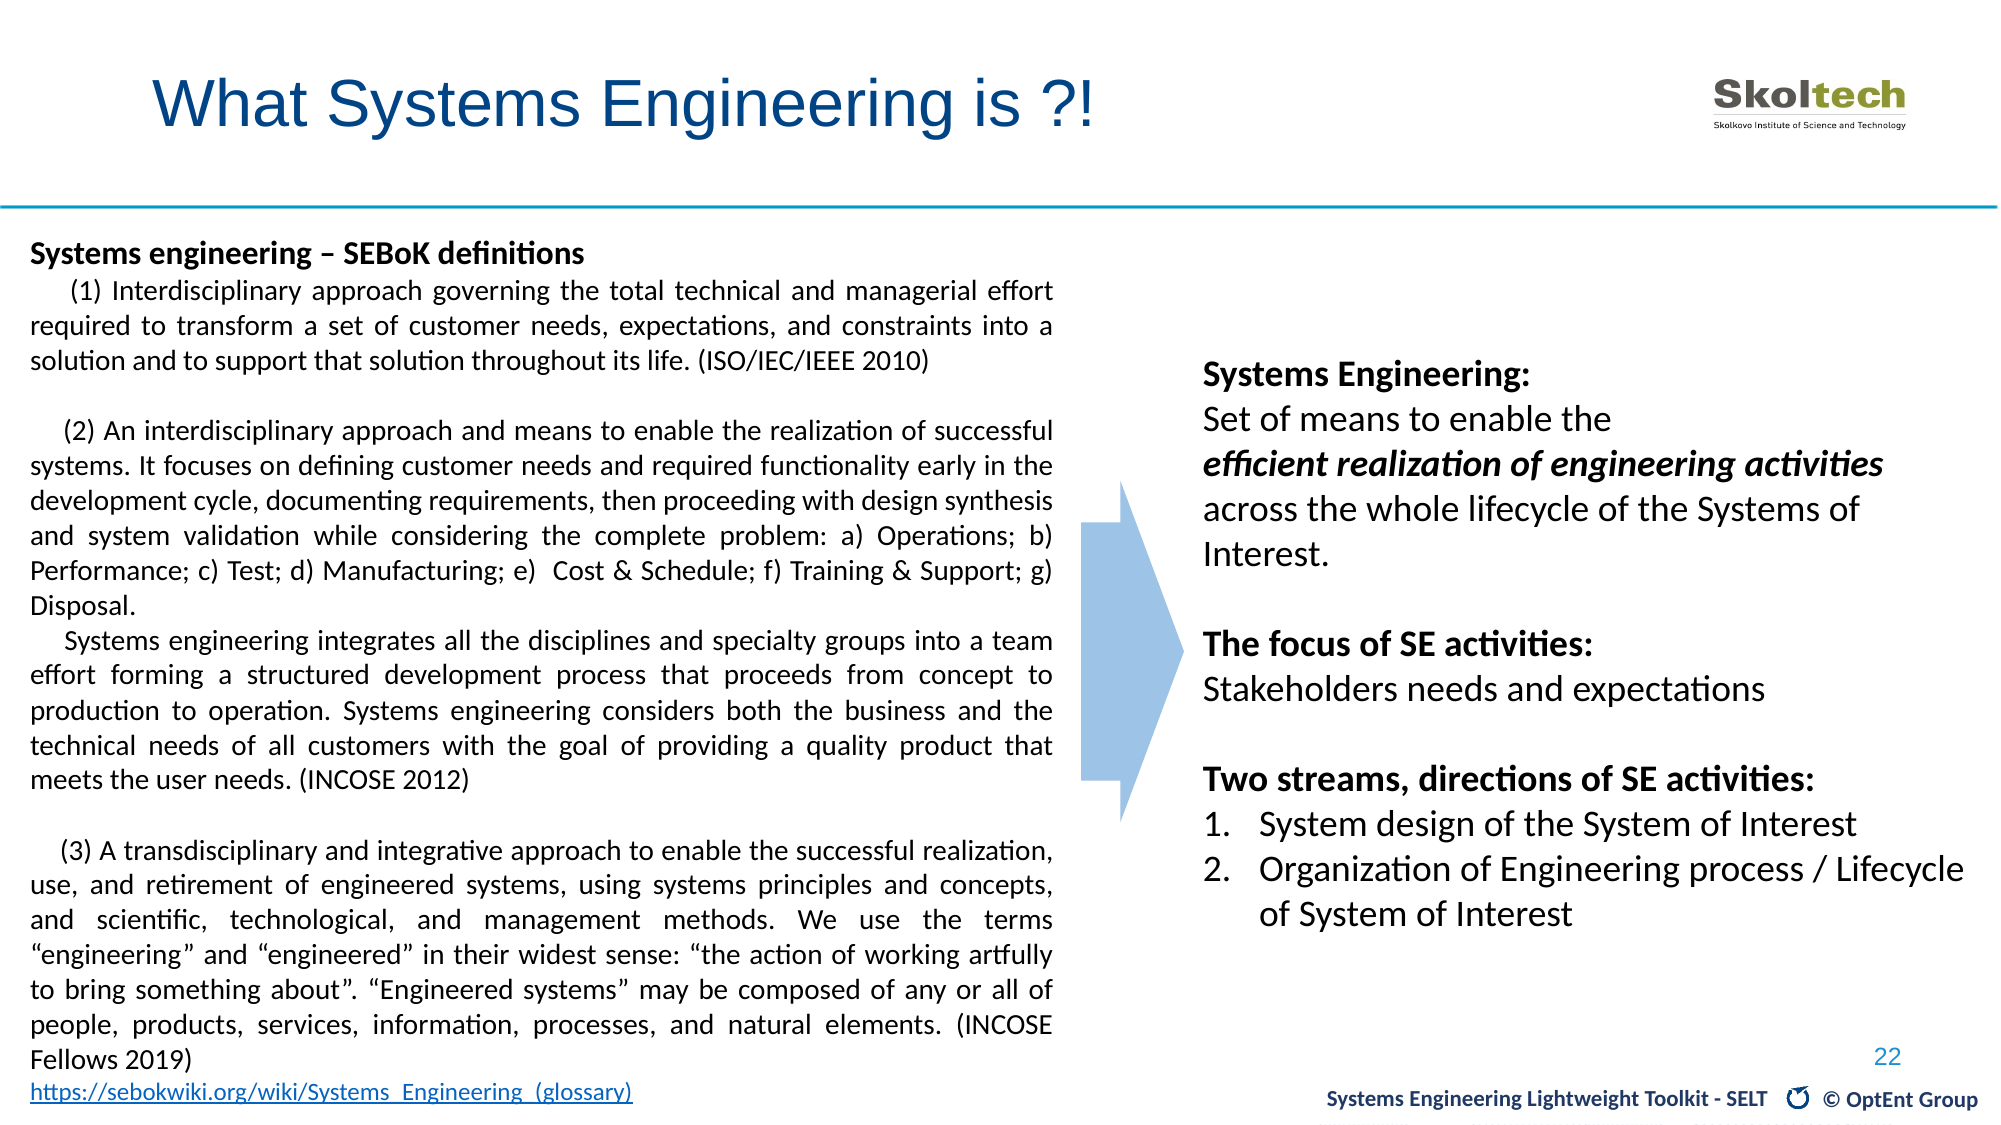

# What Systems Engineering is ?!
Systems engineering – SEBoK definitions
    (1) Interdisciplinary approach governing the total technical and managerial effort required to transform a set of customer needs, expectations, and constraints into a solution and to support that solution throughout its life. (ISO/IEC/IEEE 2010)

    (2) An interdisciplinary approach and means to enable the realization of successful systems. It focuses on defining customer needs and required functionality early in the development cycle, documenting requirements, then proceeding with design synthesis and system validation while considering the complete problem: a) Operations; b) Performance; c) Test; d) Manufacturing; e)  Cost & Schedule; f) Training & Support; g) Disposal.
    Systems engineering integrates all the disciplines and specialty groups into a team effort forming a structured development process that proceeds from concept to production to operation. Systems engineering considers both the business and the technical needs of all customers with the goal of providing a quality product that meets the user needs. (INCOSE 2012)

    (3) A transdisciplinary and integrative approach to enable the successful realization, use, and retirement of engineered systems, using systems principles and concepts, and scientific, technological, and management methods. We use the terms “engineering” and “engineered” in their widest sense: “the action of working artfully to bring something about”. “Engineered systems” may be composed of any or all of people, products, services, information, processes, and natural elements. (INCOSE Fellows 2019)
https://sebokwiki.org/wiki/Systems_Engineering_(glossary)
Systems Engineering:
Set of means to enable the
efficient realization of engineering activities across the whole lifecycle of the Systems of Interest.

The focus of SE activities:
Stakeholders needs and expectations

Two streams, directions of SE activities:
System design of the System of Interest
Organization of Engineering process / Lifecycle of System of Interest

22